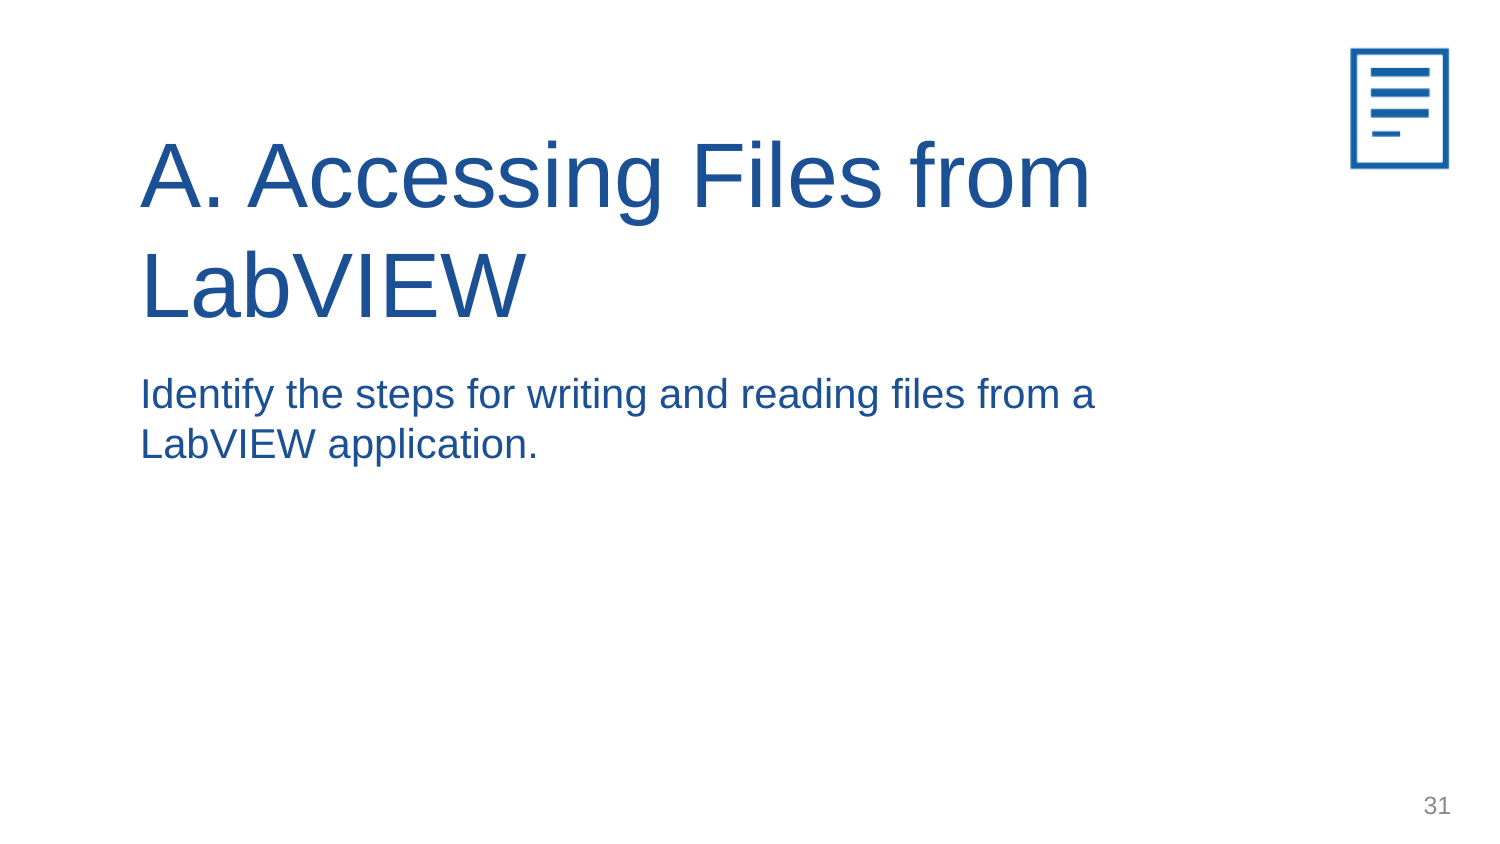

A. Accessing Files from LabVIEW
Identify the steps for writing and reading files from a LabVIEW application.

31